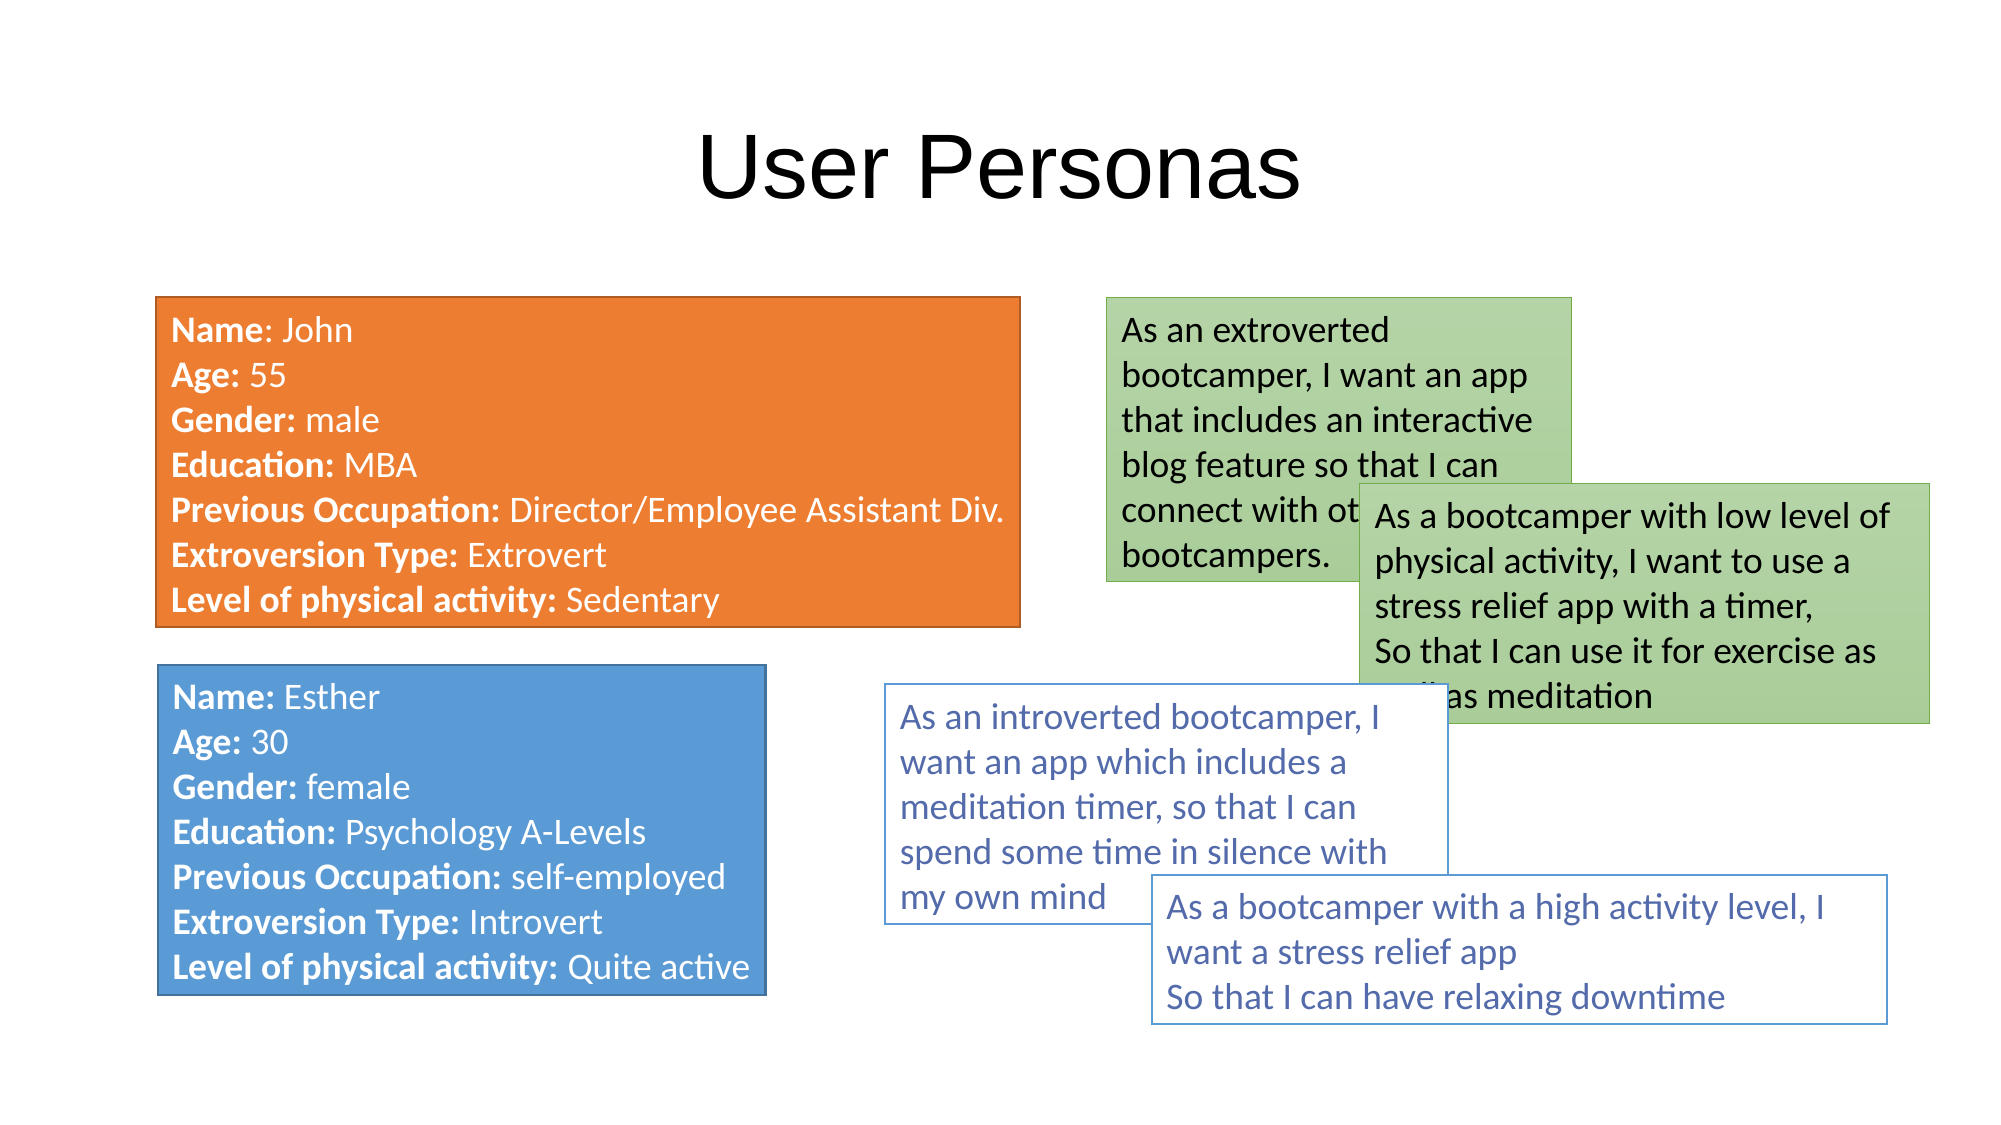

# User Personas
Name: John
Age: 55
Gender: male
Education: MBA
Previous Occupation: Director/Employee Assistant Div.
Extroversion Type: Extrovert
Level of physical activity: Sedentary
As an extroverted bootcamper, I want an app that includes an interactive blog feature so that I can connect with other bootcampers.
As a bootcamper with low level of physical activity, I want to use a stress relief app with a timer,
So that I can use it for exercise as well as meditation
Name: Esther
Age: 30
Gender: female
Education: Psychology A-Levels
Previous Occupation: self-employed
Extroversion Type: Introvert
Level of physical activity: Quite active
As an introverted bootcamper, I want an app which includes a meditation timer, so that I can spend some time in silence with my own mind
As a bootcamper with a high activity level, I want a stress relief app
So that I can have relaxing downtime